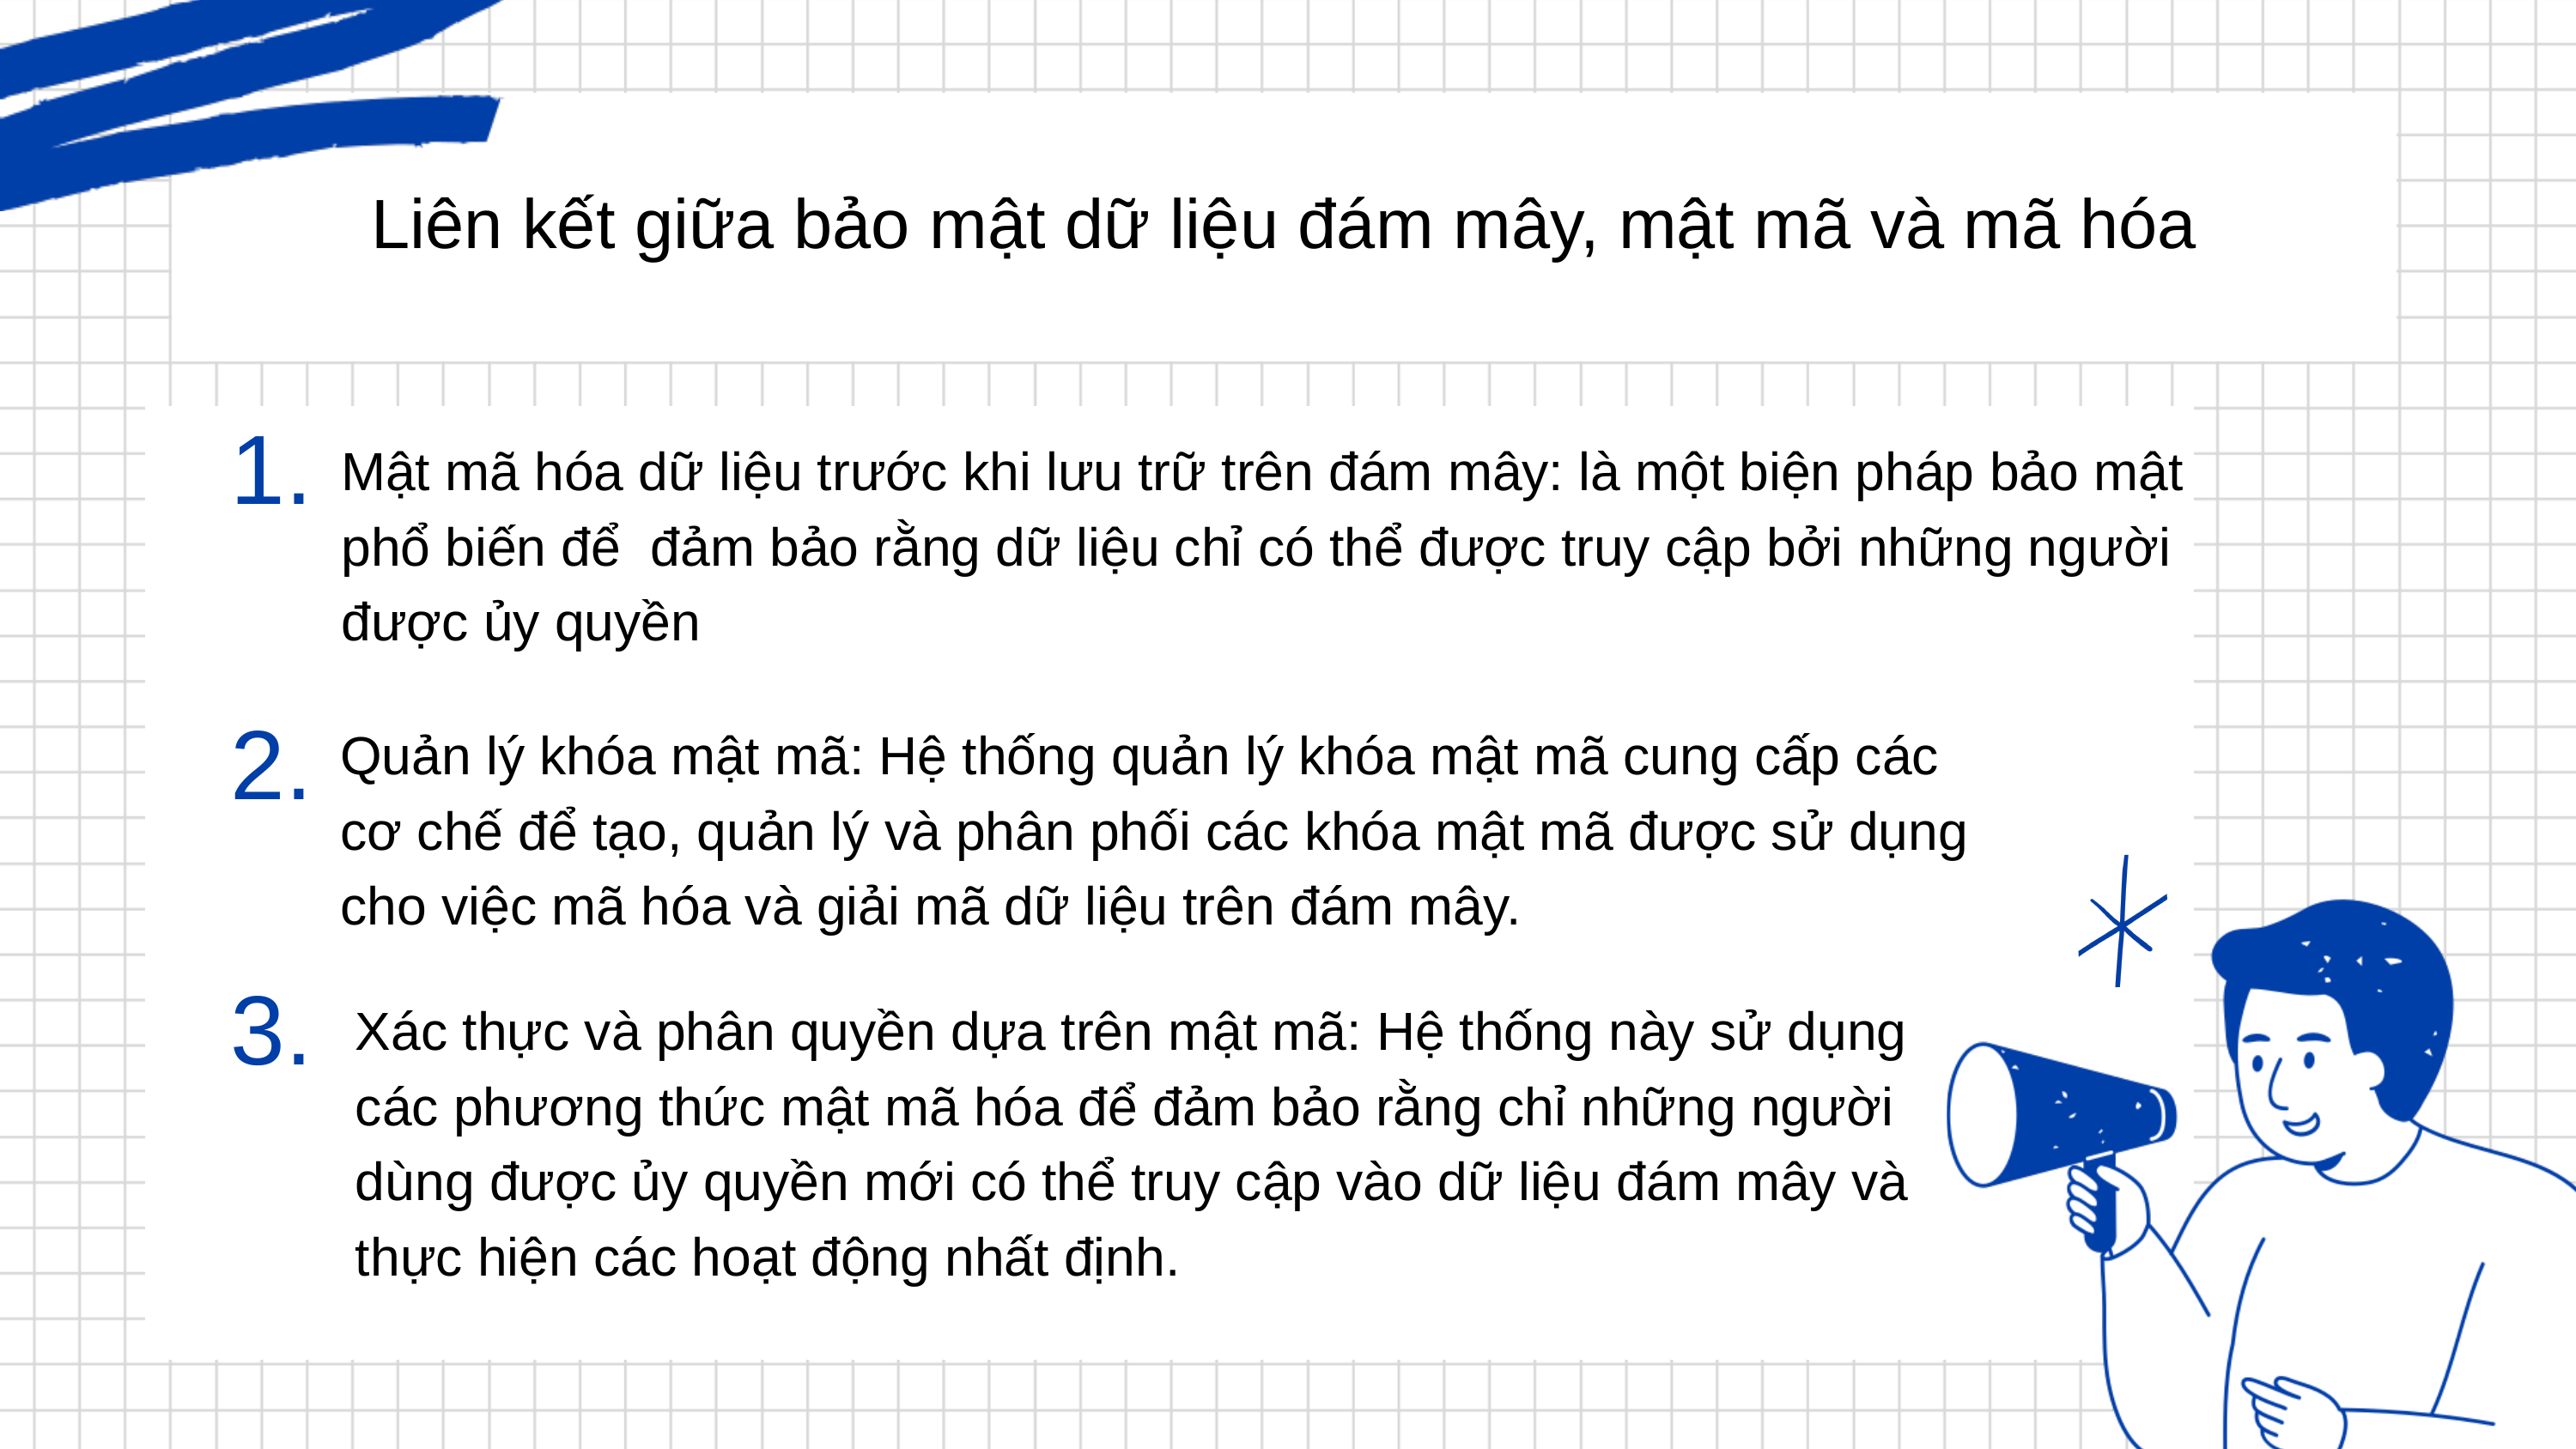

Liên kết giữa bảo mật dữ liệu đám mây, mật mã và mã hóa

1.
Mật mã hóa dữ liệu trước khi lưu trữ trên đám mây: là một biện pháp bảo mật phổ biến để  đảm bảo rằng dữ liệu chỉ có thể được truy cập bởi những người được ủy quyền
2.
Quản lý khóa mật mã: Hệ thống quản lý khóa mật mã cung cấp các cơ chế để tạo, quản lý và phân phối các khóa mật mã được sử dụng cho việc mã hóa và giải mã dữ liệu trên đám mây.

3.
Xác thực và phân quyền dựa trên mật mã: Hệ thống này sử dụng các phương thức mật mã hóa để đảm bảo rằng chỉ những người dùng được ủy quyền mới có thể truy cập vào dữ liệu đám mây và thực hiện các hoạt động nhất định.